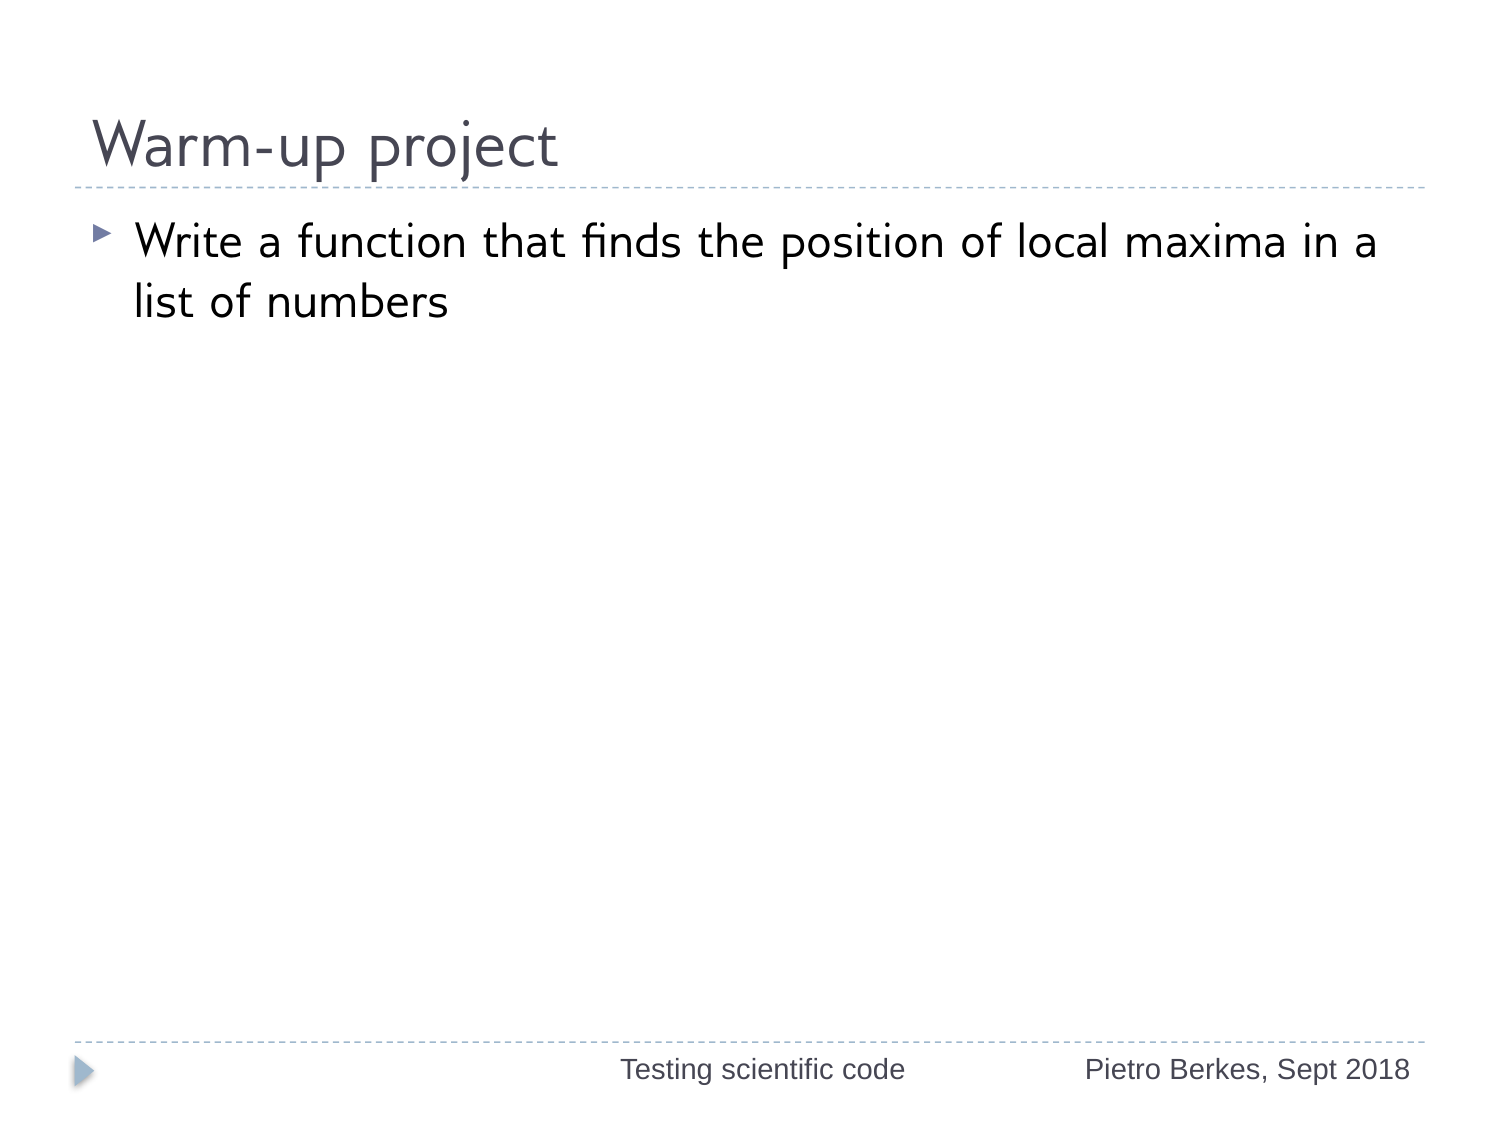

# Warm-up project
Write a function that finds the position of local maxima in a list of numbers
Testing scientific code
Pietro Berkes, Sept 2018